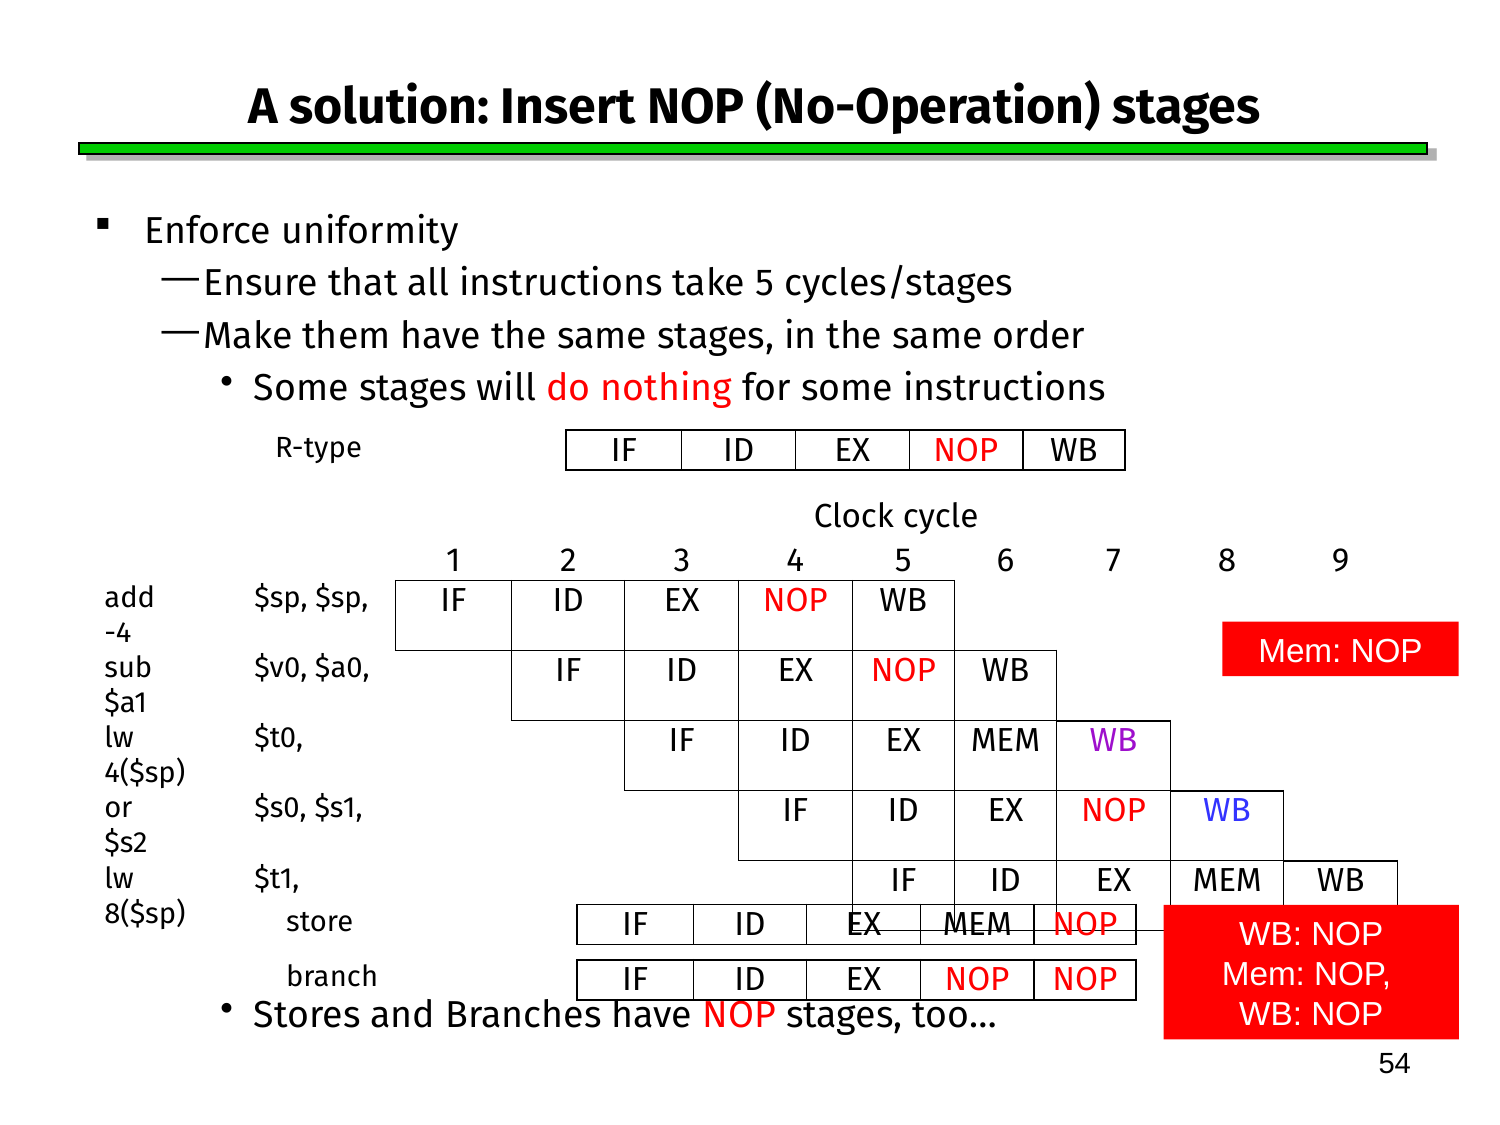

# A solution: Insert NOP (No-Operation) stages
Enforce uniformity
Ensure that all instructions take 5 cycles/stages
Make them have the same stages, in the same order
Some stages will do nothing for some instructions

Stores and Branches have NOP stages, too…
| R-type | IF | ID | EX | NOP | WB |
| --- | --- | --- | --- | --- | --- |
|  | Clock cycle |  |  |  |  |  |  |  |  |
| --- | --- | --- | --- | --- | --- | --- | --- | --- | --- |
|  | 1 | 2 | 3 | 4 | 5 | 6 | 7 | 8 | 9 |
| add $sp, $sp, -4 | IF | ID | EX | NOP | WB |  |  |  |  |
| sub $v0, $a0, $a1 |  | IF | ID | EX | NOP | WB |  |  |  |
| lw $t0, 4($sp) |  |  | IF | ID | EX | MEM | WB |  |  |
| or $s0, $s1, $s2 |  |  |  | IF | ID | EX | NOP | WB |  |
| lw $t1, 8($sp) |  |  |  |  | IF | ID | EX | MEM | WB |
Mem: NOP
| store | IF | ID | EX | MEM | NOP |
| --- | --- | --- | --- | --- | --- |
WB: NOP
Mem: NOP,
WB: NOP
| branch | IF | ID | EX | NOP | NOP |
| --- | --- | --- | --- | --- | --- |
54